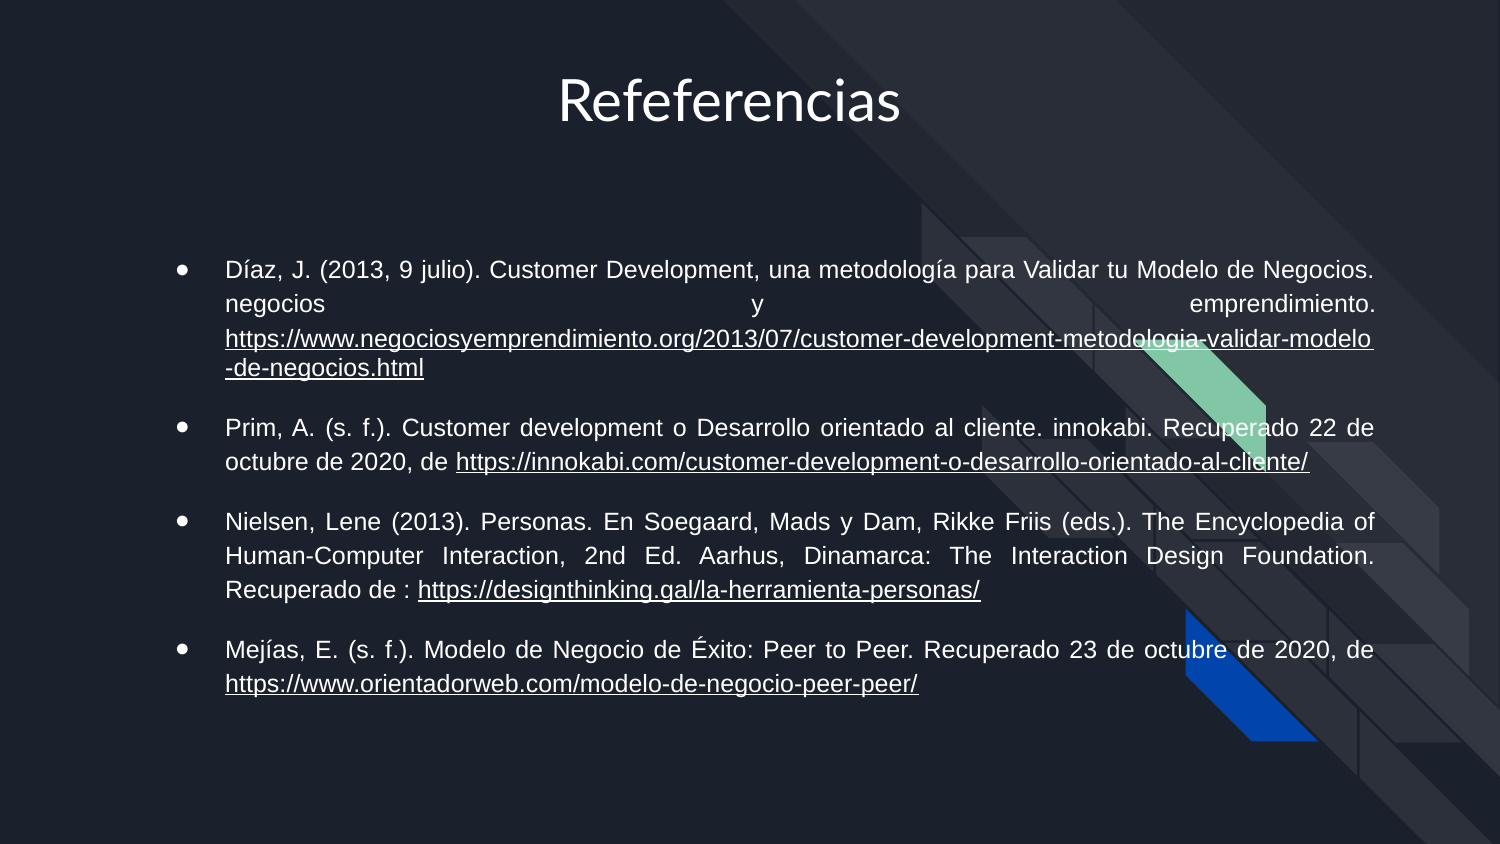

Refeferencias
# Díaz, J. (2013, 9 julio). Customer Development, una metodología para Validar tu Modelo de Negocios. negocios y emprendimiento. https://www.negociosyemprendimiento.org/2013/07/customer-development-metodologia-validar-modelo-de-negocios.html
Prim, A. (s. f.). Customer development o Desarrollo orientado al cliente. innokabi. Recuperado 22 de octubre de 2020, de https://innokabi.com/customer-development-o-desarrollo-orientado-al-cliente/
Nielsen, Lene (2013). Personas. En Soegaard, Mads y Dam, Rikke Friis (eds.). The Encyclopedia of Human-Computer Interaction, 2nd Ed. Aarhus, Dinamarca: The Interaction Design Foundation. Recuperado de : https://designthinking.gal/la-herramienta-personas/
Mejías, E. (s. f.). Modelo de Negocio de Éxito: Peer to Peer. Recuperado 23 de octubre de 2020, de https://www.orientadorweb.com/modelo-de-negocio-peer-peer/